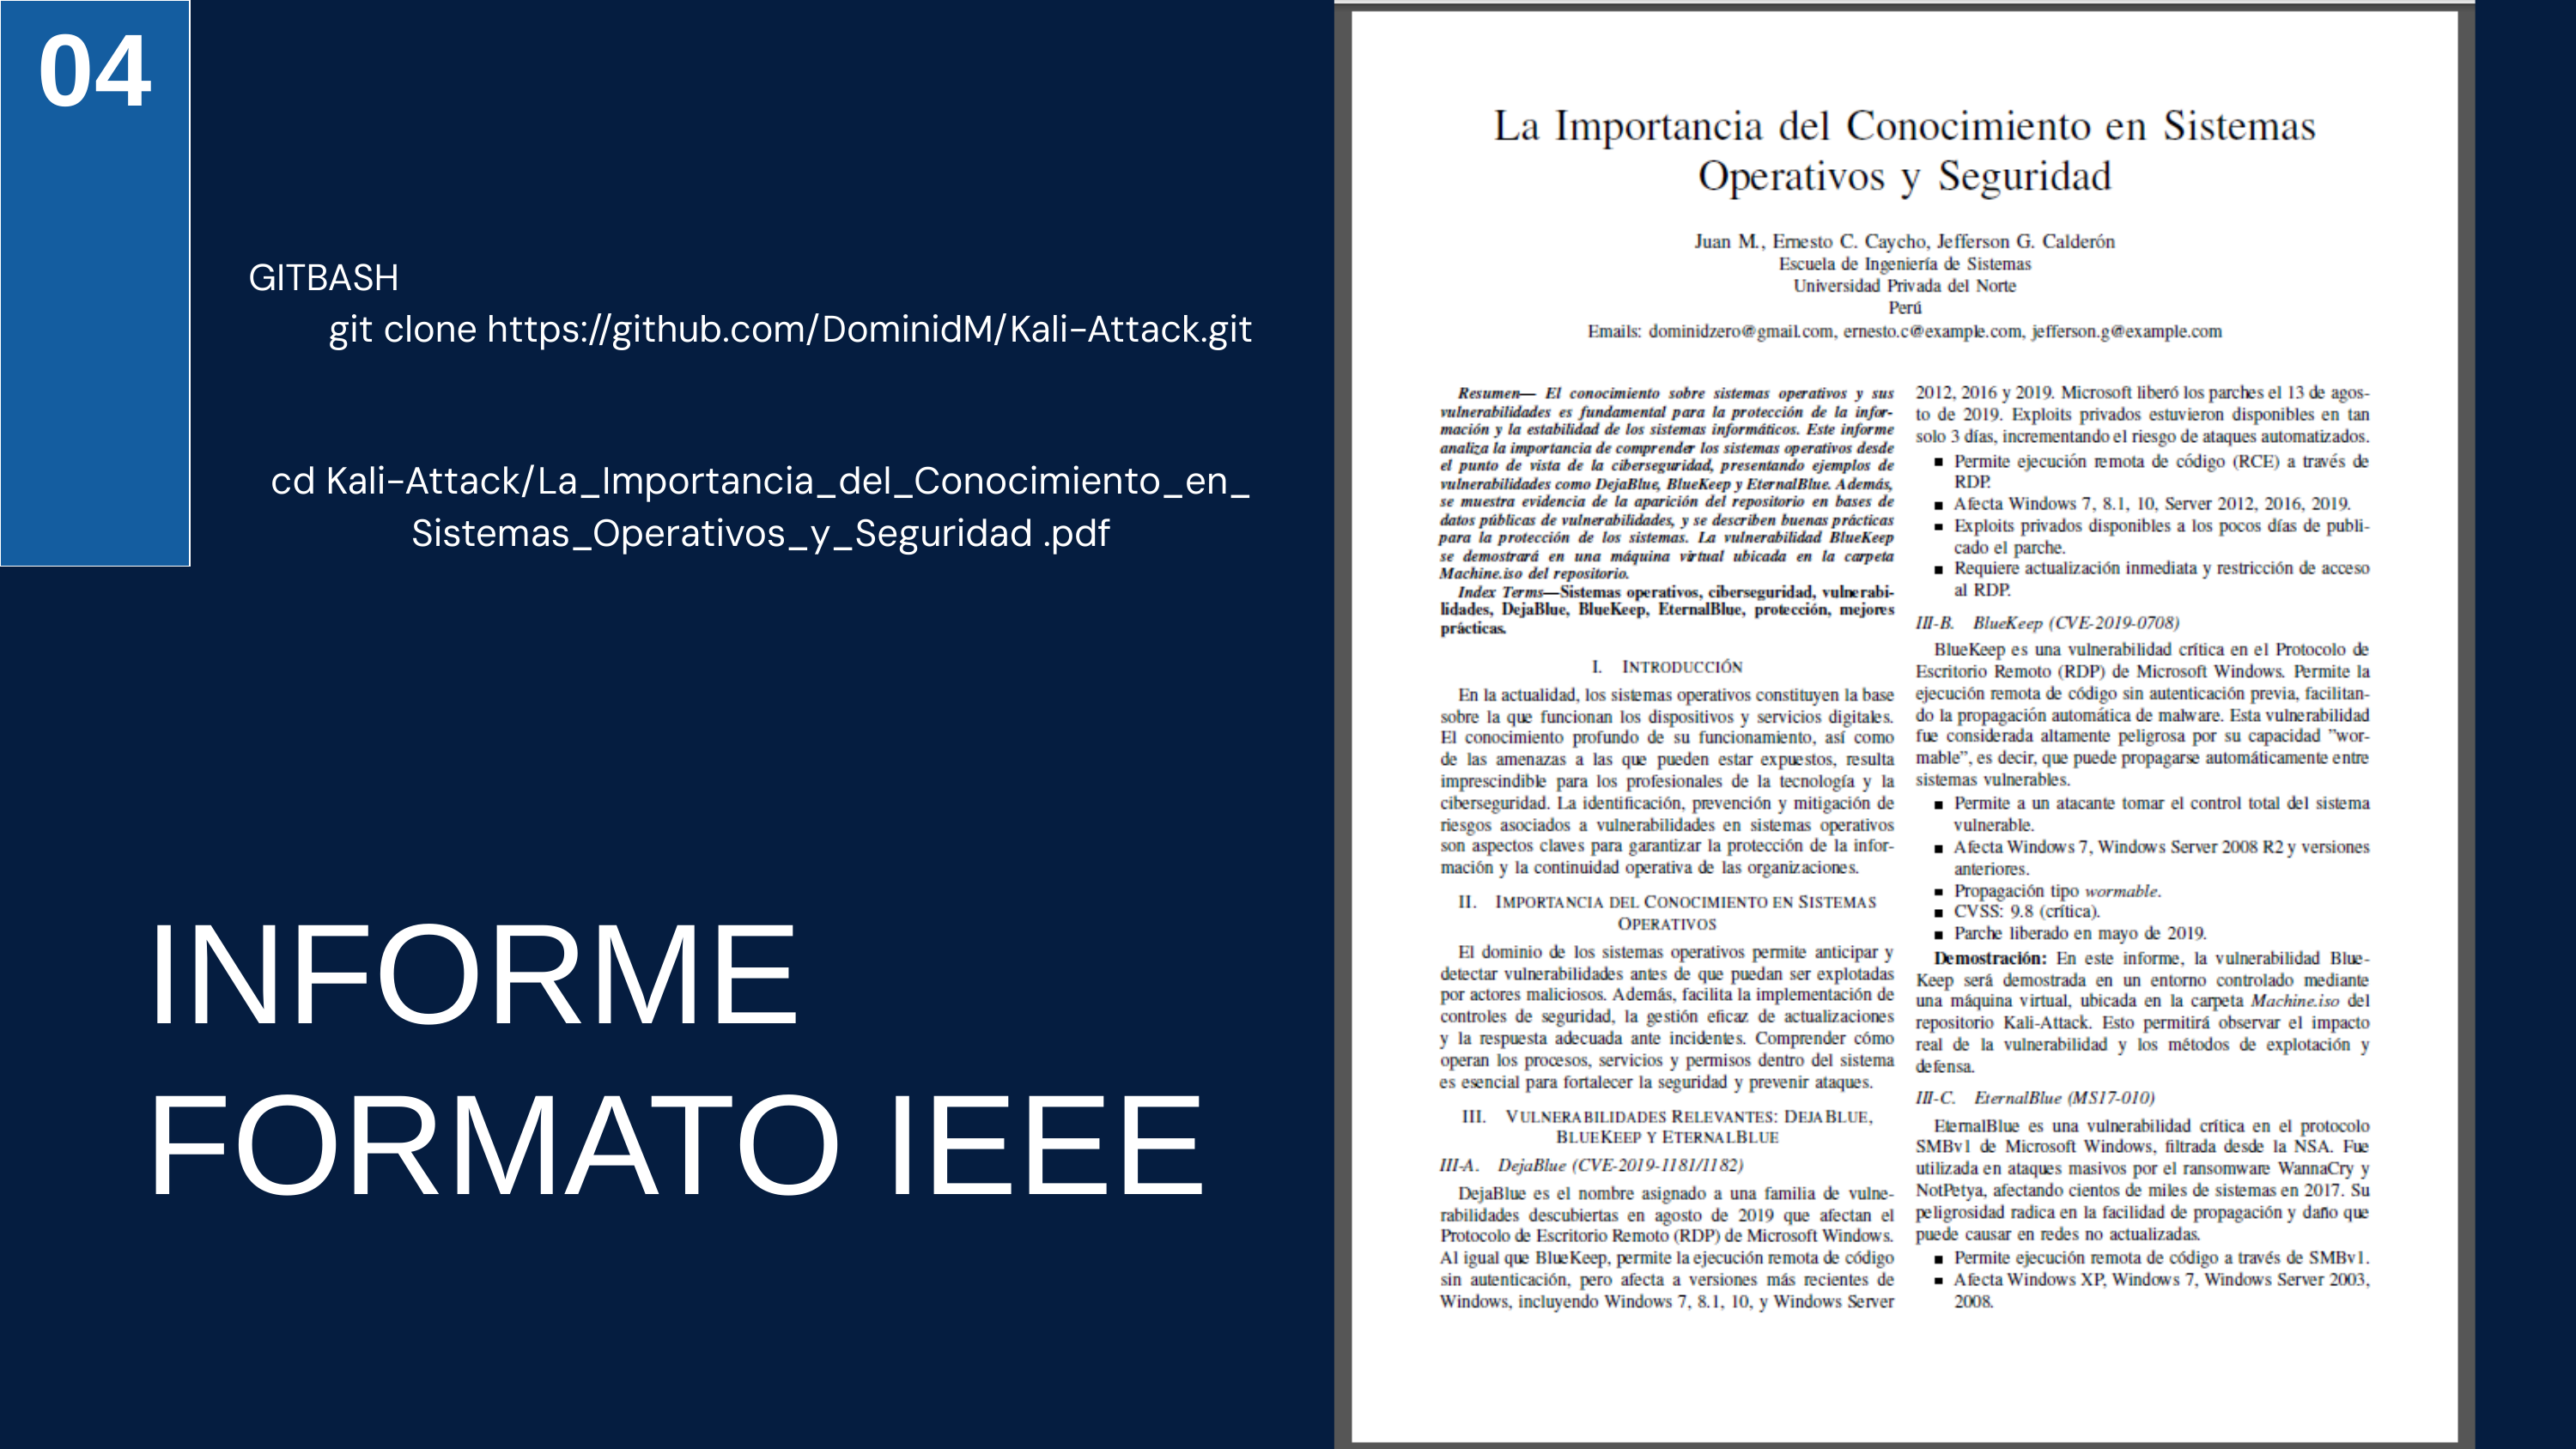

04
GITBASH
git clone https://github.com/DominidM/Kali-Attack.git

cd Kali-Attack/La_Importancia_del_Conocimiento_en_
Sistemas_Operativos_y_Seguridad .pdf

INFORME
FORMATO IEEE